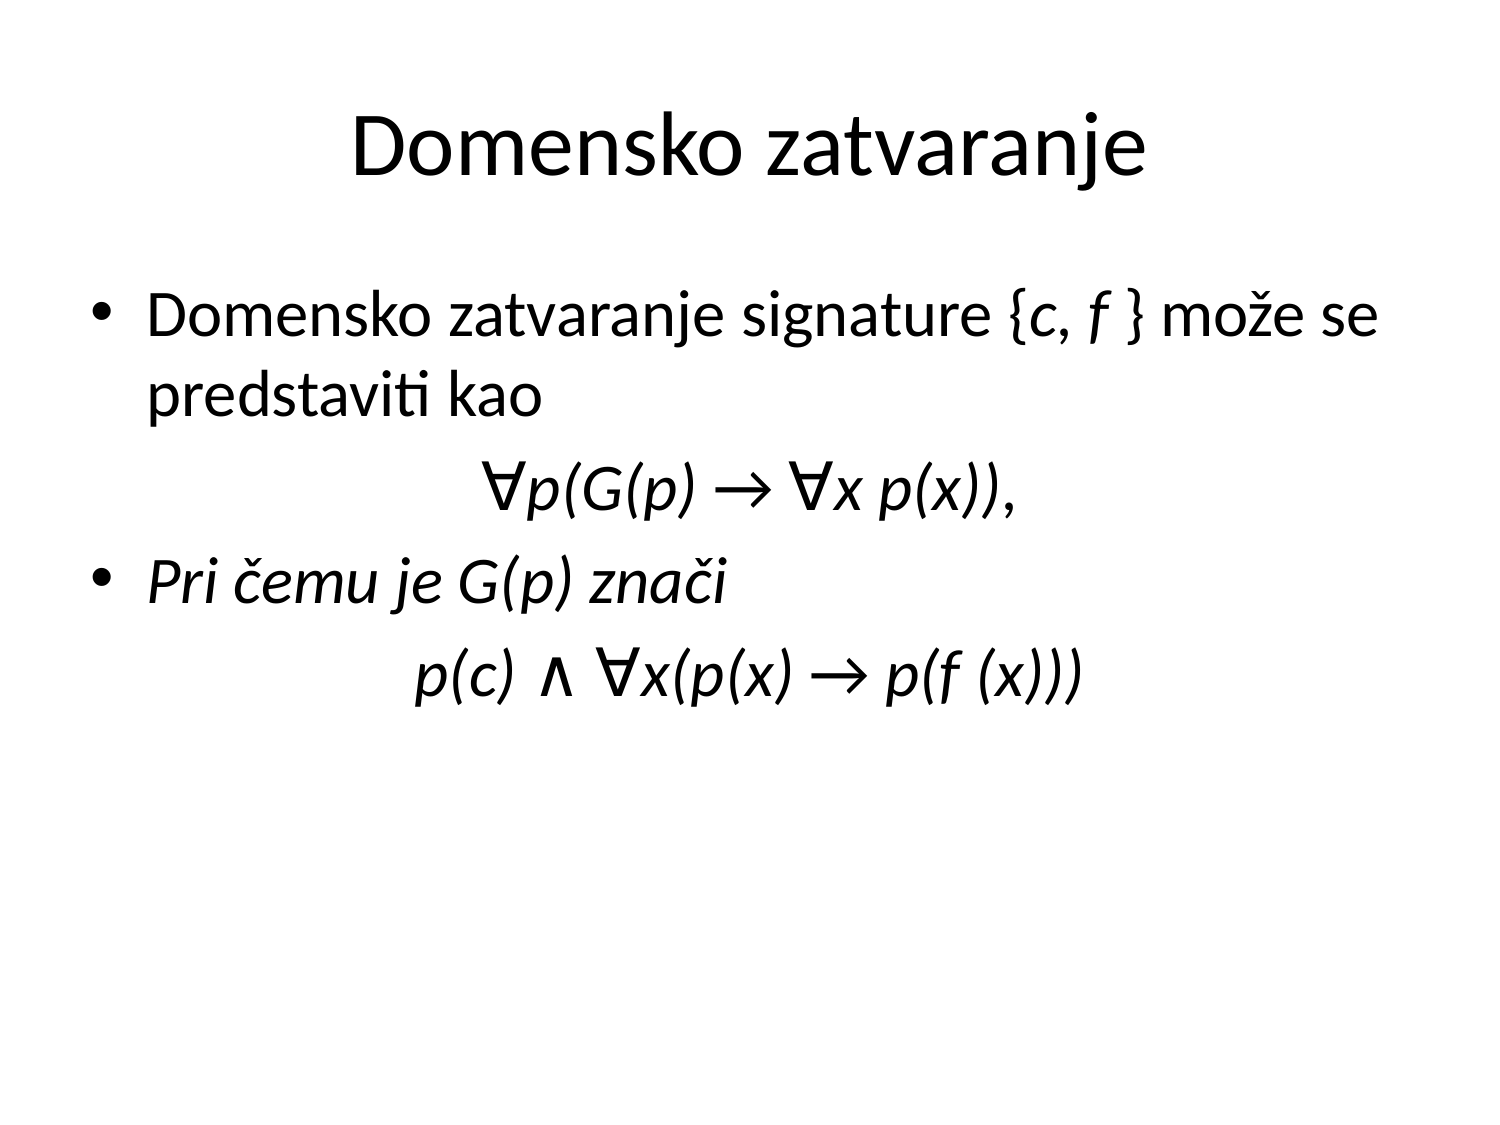

# Domensko zatvaranje
Domensko zatvaranje signature {c, f } može se predstaviti kao
∀p(G(p) → ∀x p(x)),
Pri čemu je G(p) znači
p(c) ∧ ∀x(p(x) → p(f (x)))